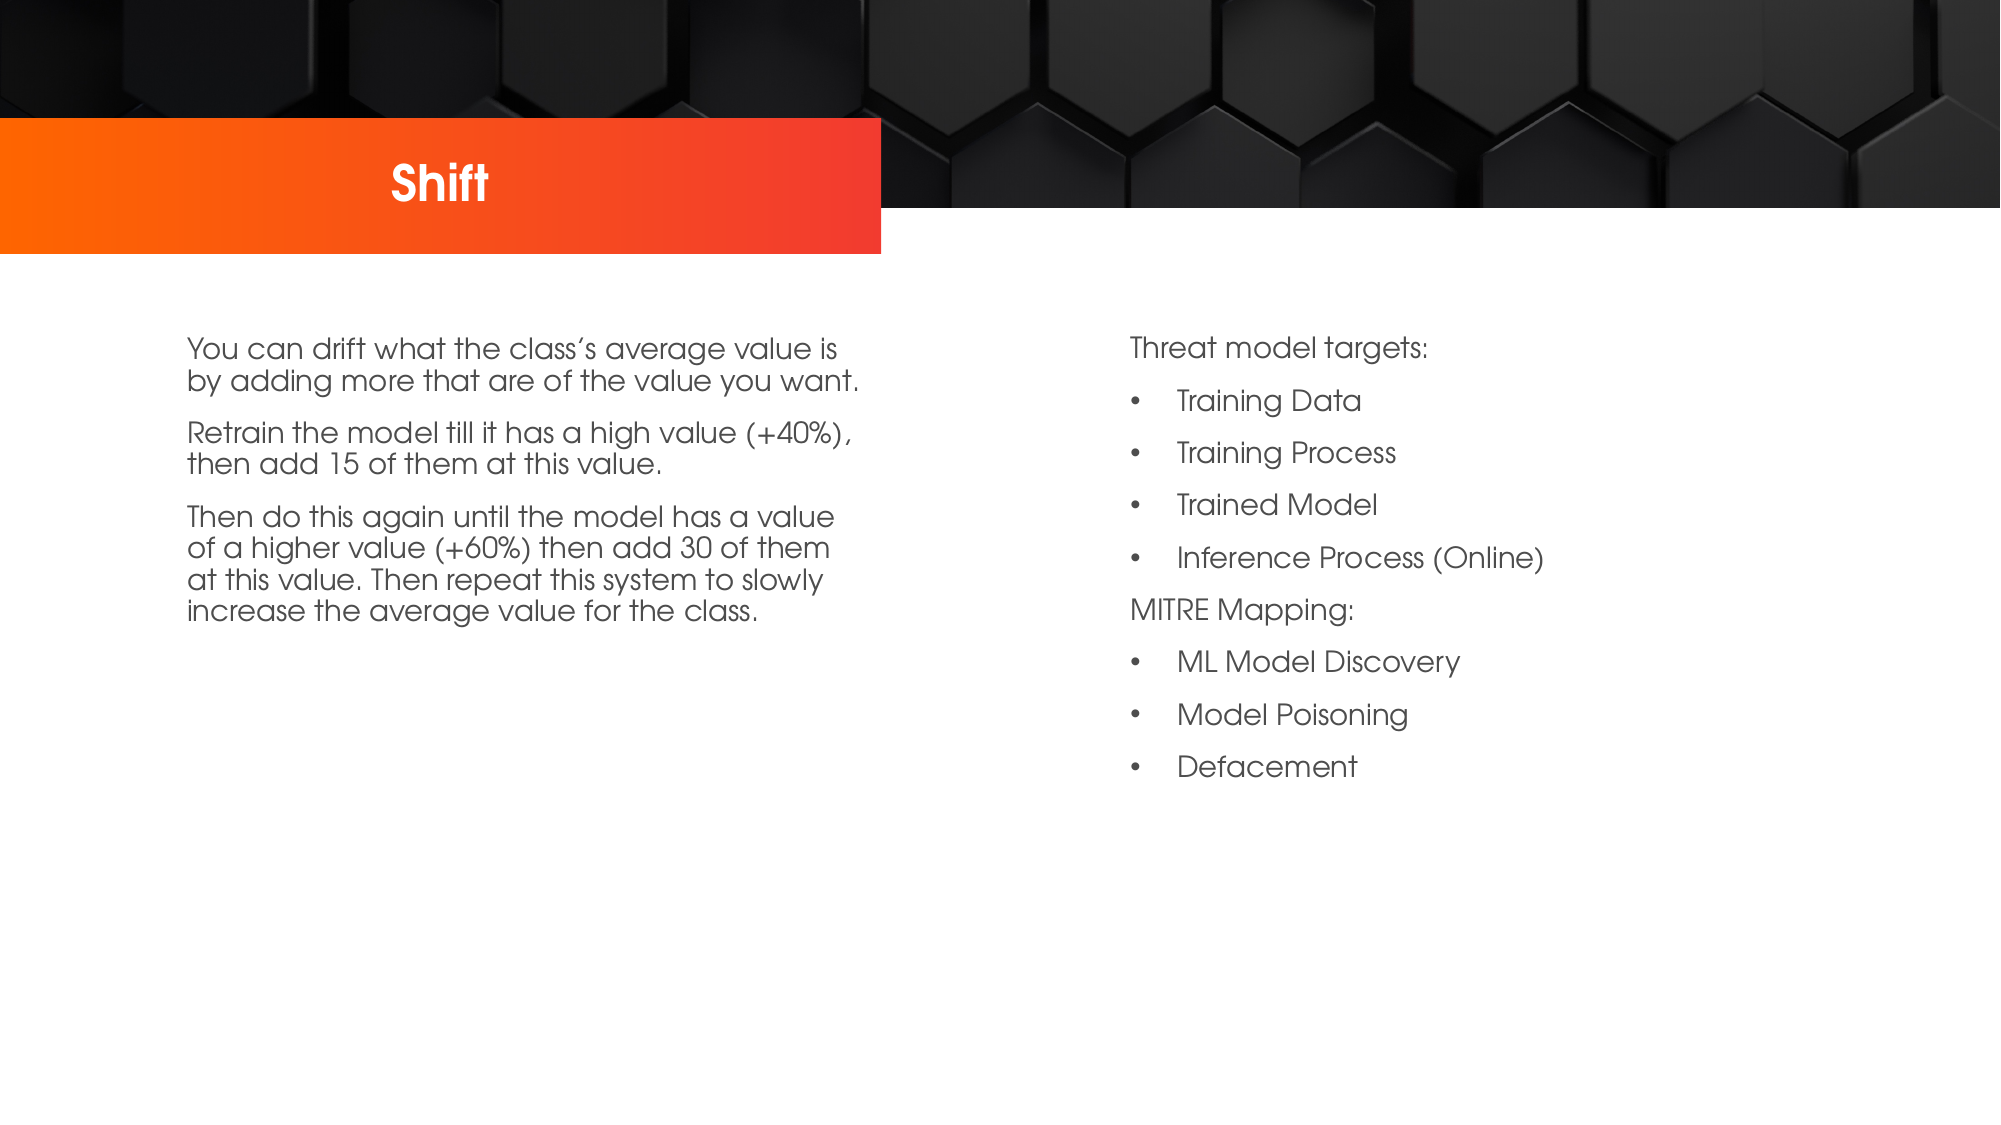

Shift
Threat model targets:
Training Data
Training Process
Trained Model
Inference Process (Online)
MITRE Mapping:
ML Model Discovery
Model Poisoning
Defacement

You can drift what the class’s average value is by adding more that are of the value you want.
Retrain the model till it has a high value (+40%), then add 15 of them at this value.
Then do this again until the model has a value of a higher value (+60%) then add 30 of them at this value. Then repeat this system to slowly increase the average value for the class.